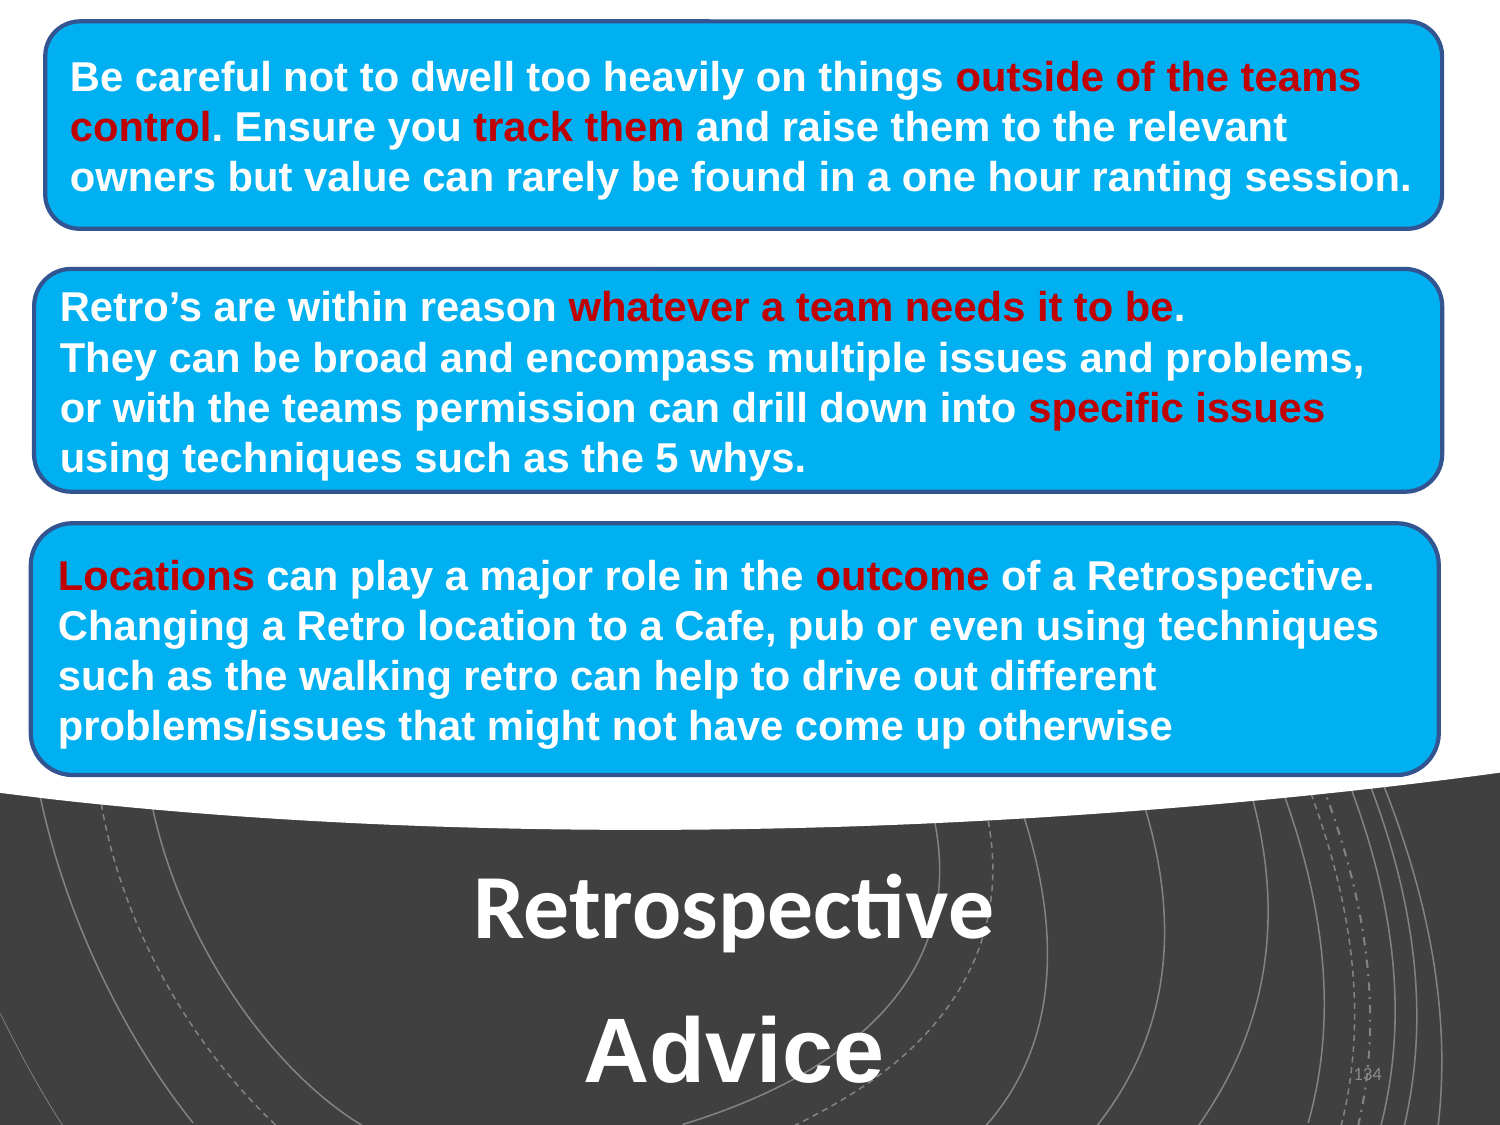

Be careful not to dwell too heavily on things outside of the teams control. Ensure you track them and raise them to the relevant owners but value can rarely be found in a one hour ranting session.
Retro’s are within reason whatever a team needs it to be.
They can be broad and encompass multiple issues and problems, or with the teams permission can drill down into specific issues using techniques such as the 5 whys.
Locations can play a major role in the outcome of a Retrospective. Changing a Retro location to a Cafe, pub or even using techniques such as the walking retro can help to drive out different problems/issues that might not have come up otherwise
# Retrospective Advice
134